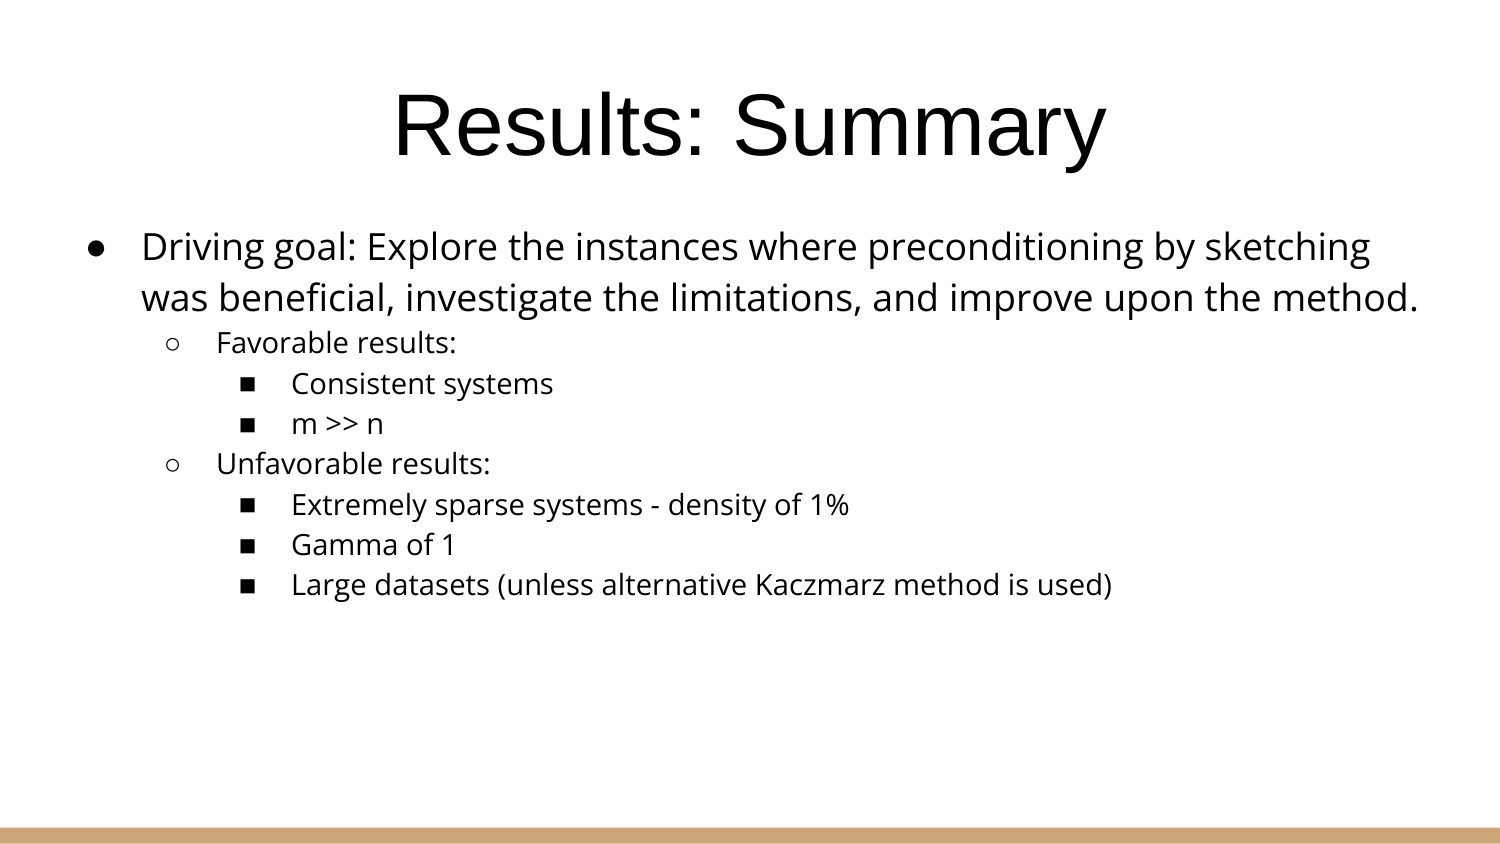

# Results: Summary
Driving goal: Explore the instances where preconditioning by sketching was beneficial, investigate the limitations, and improve upon the method.
Favorable results:
Consistent systems
m >> n
Unfavorable results:
Extremely sparse systems - density of 1%
Gamma of 1
Large datasets (unless alternative Kaczmarz method is used)